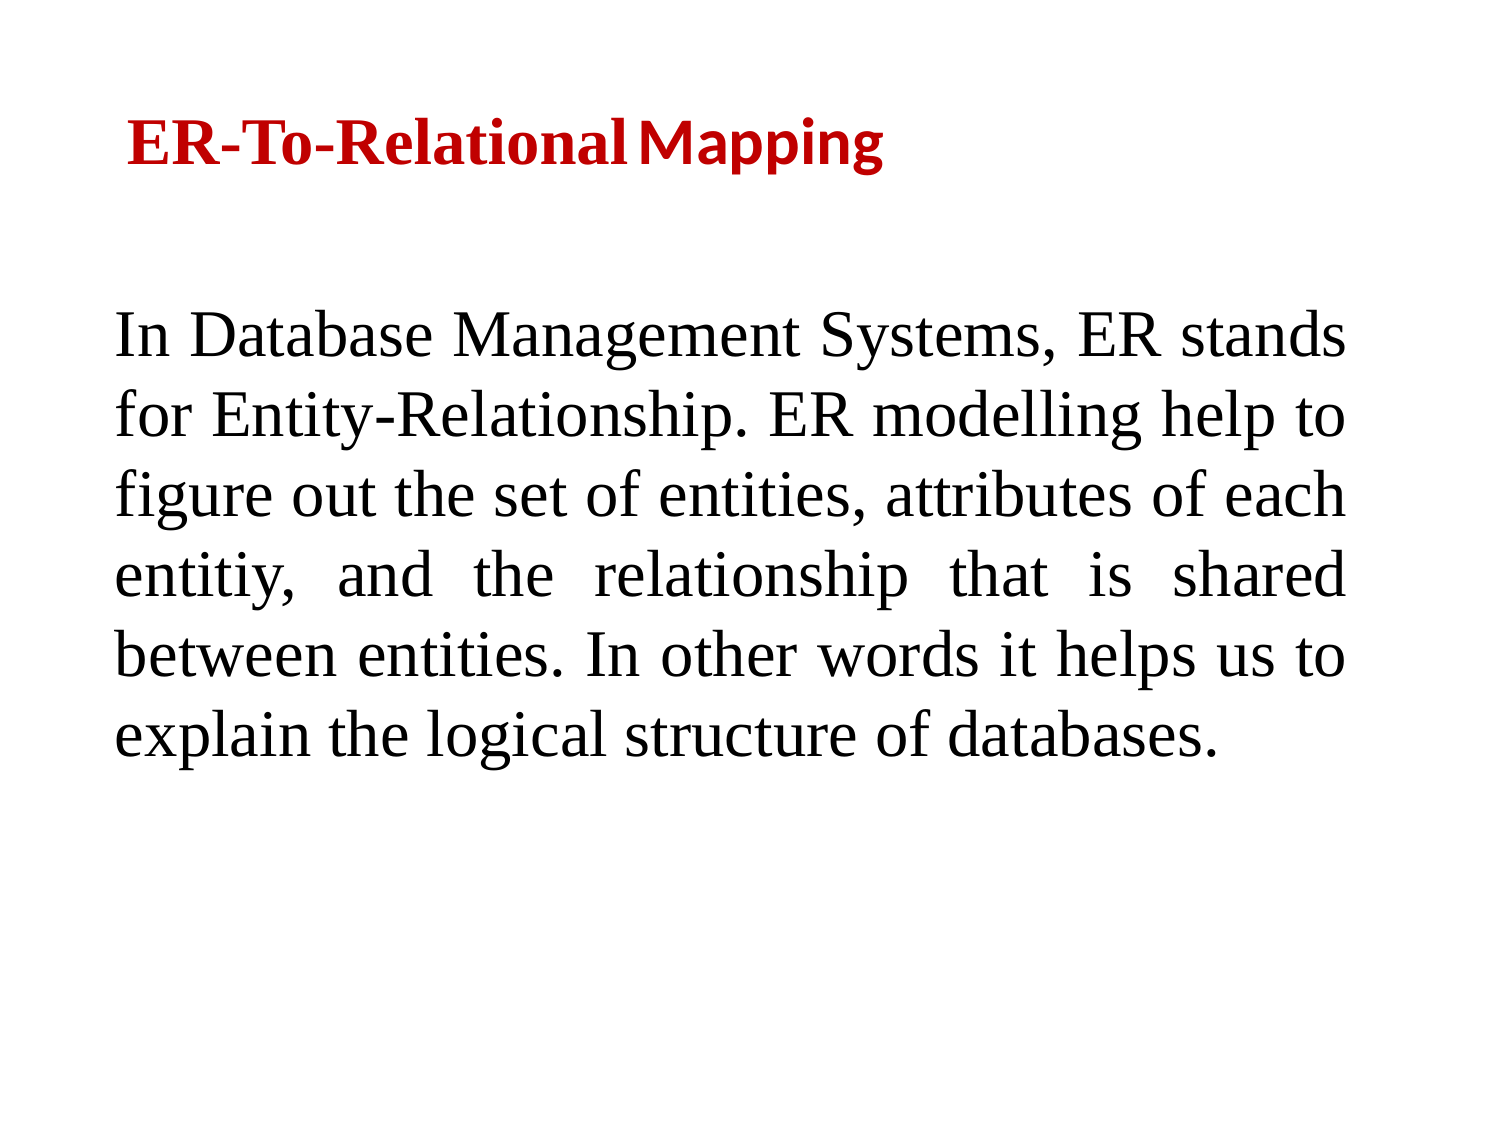

ER-To-Relational Mapping
In Database Management Systems, ER stands for Entity-Relationship. ER modelling help to figure out the set of entities, attributes of each entitiy, and the relationship that is shared between entities. In other words it helps us to explain the logical structure of databases.